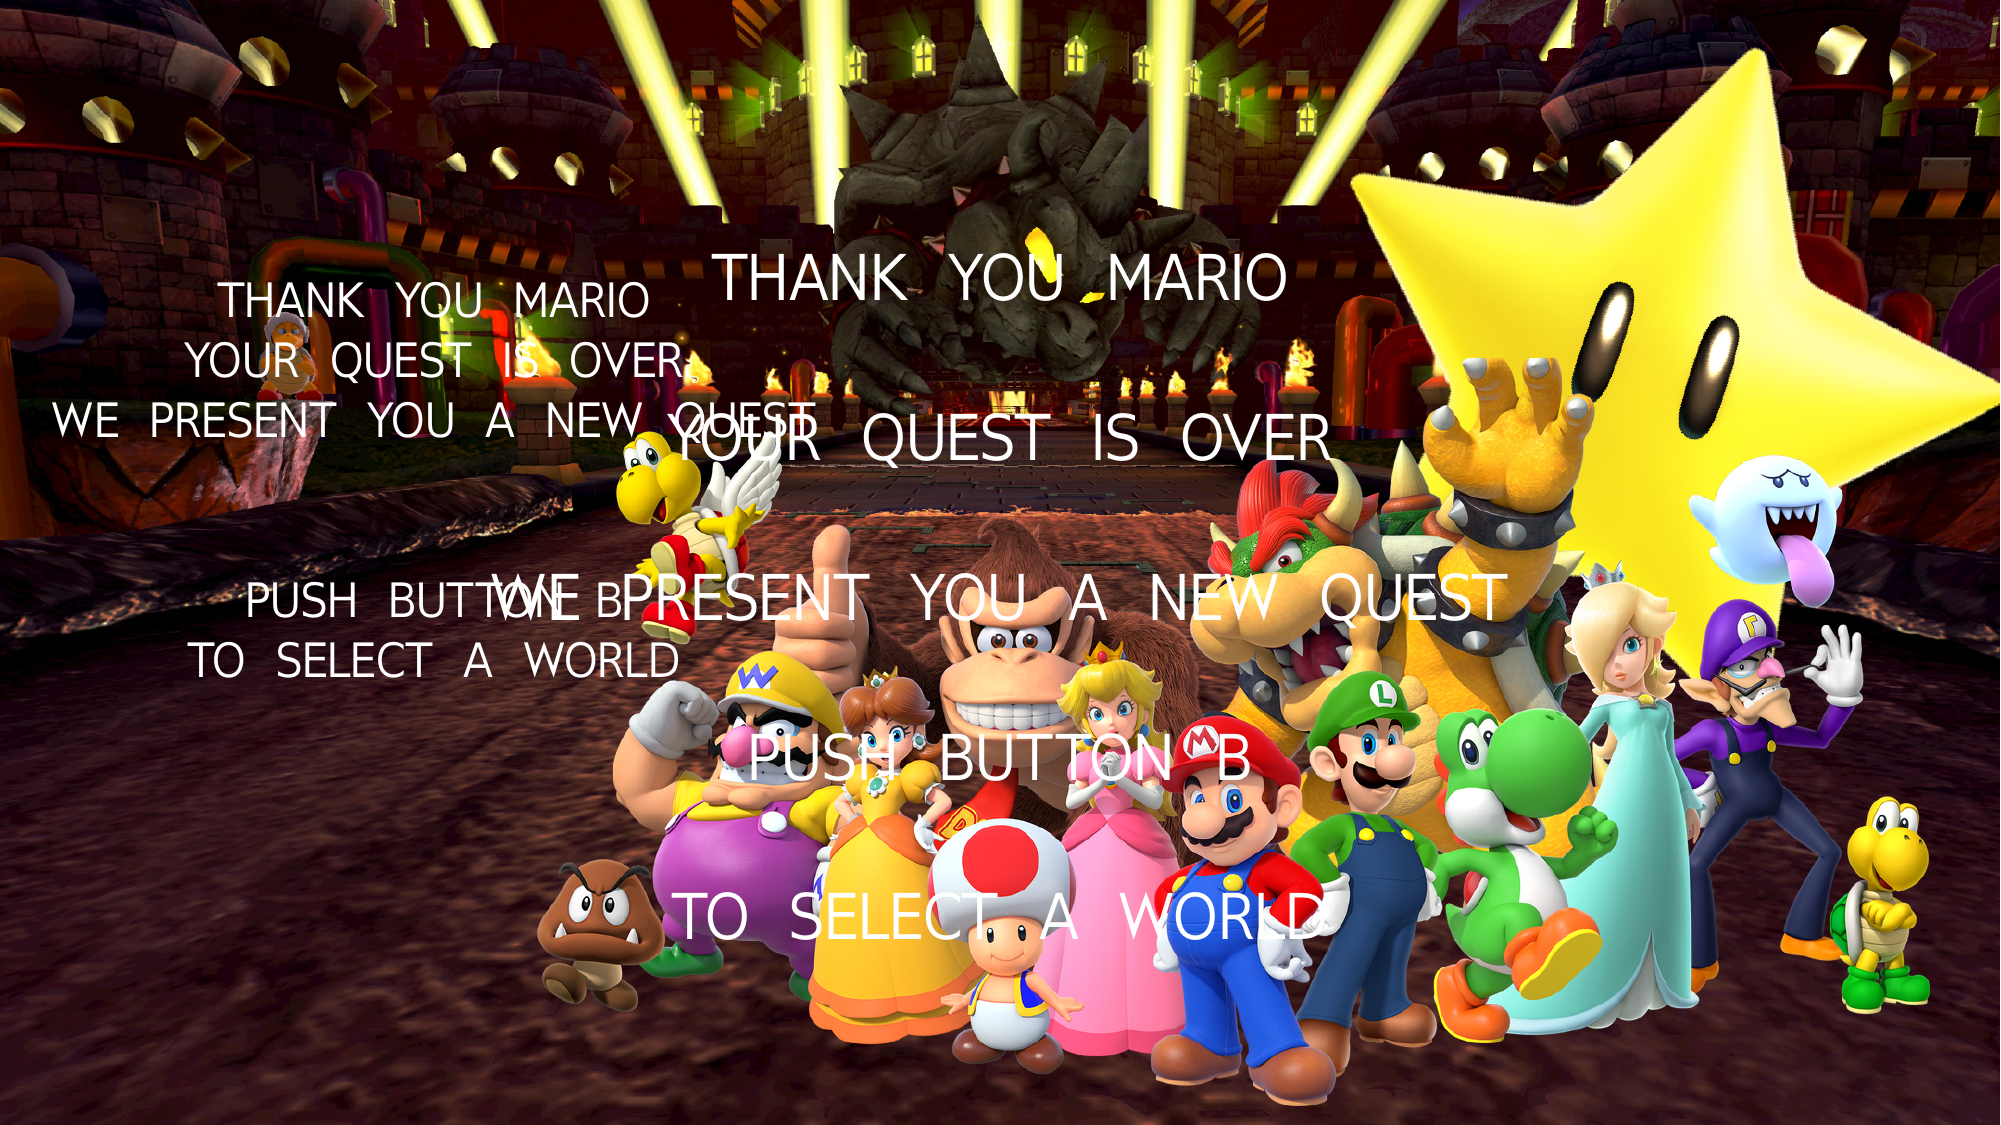

THANK  YOU  MARIO

YOUR  QUEST  IS  OVER

WE  PRESENT  YOU  A  NEW  QUEST

PUSH  BUTTON  B

TO  SELECT  A  WORLD
THANK  YOU  MARIO
YOUR  QUEST  IS  OVER
WE  PRESENT  YOU  A  NEW  QUEST

PUSH  BUTTON  B
TO  SELECT  A  WORLD